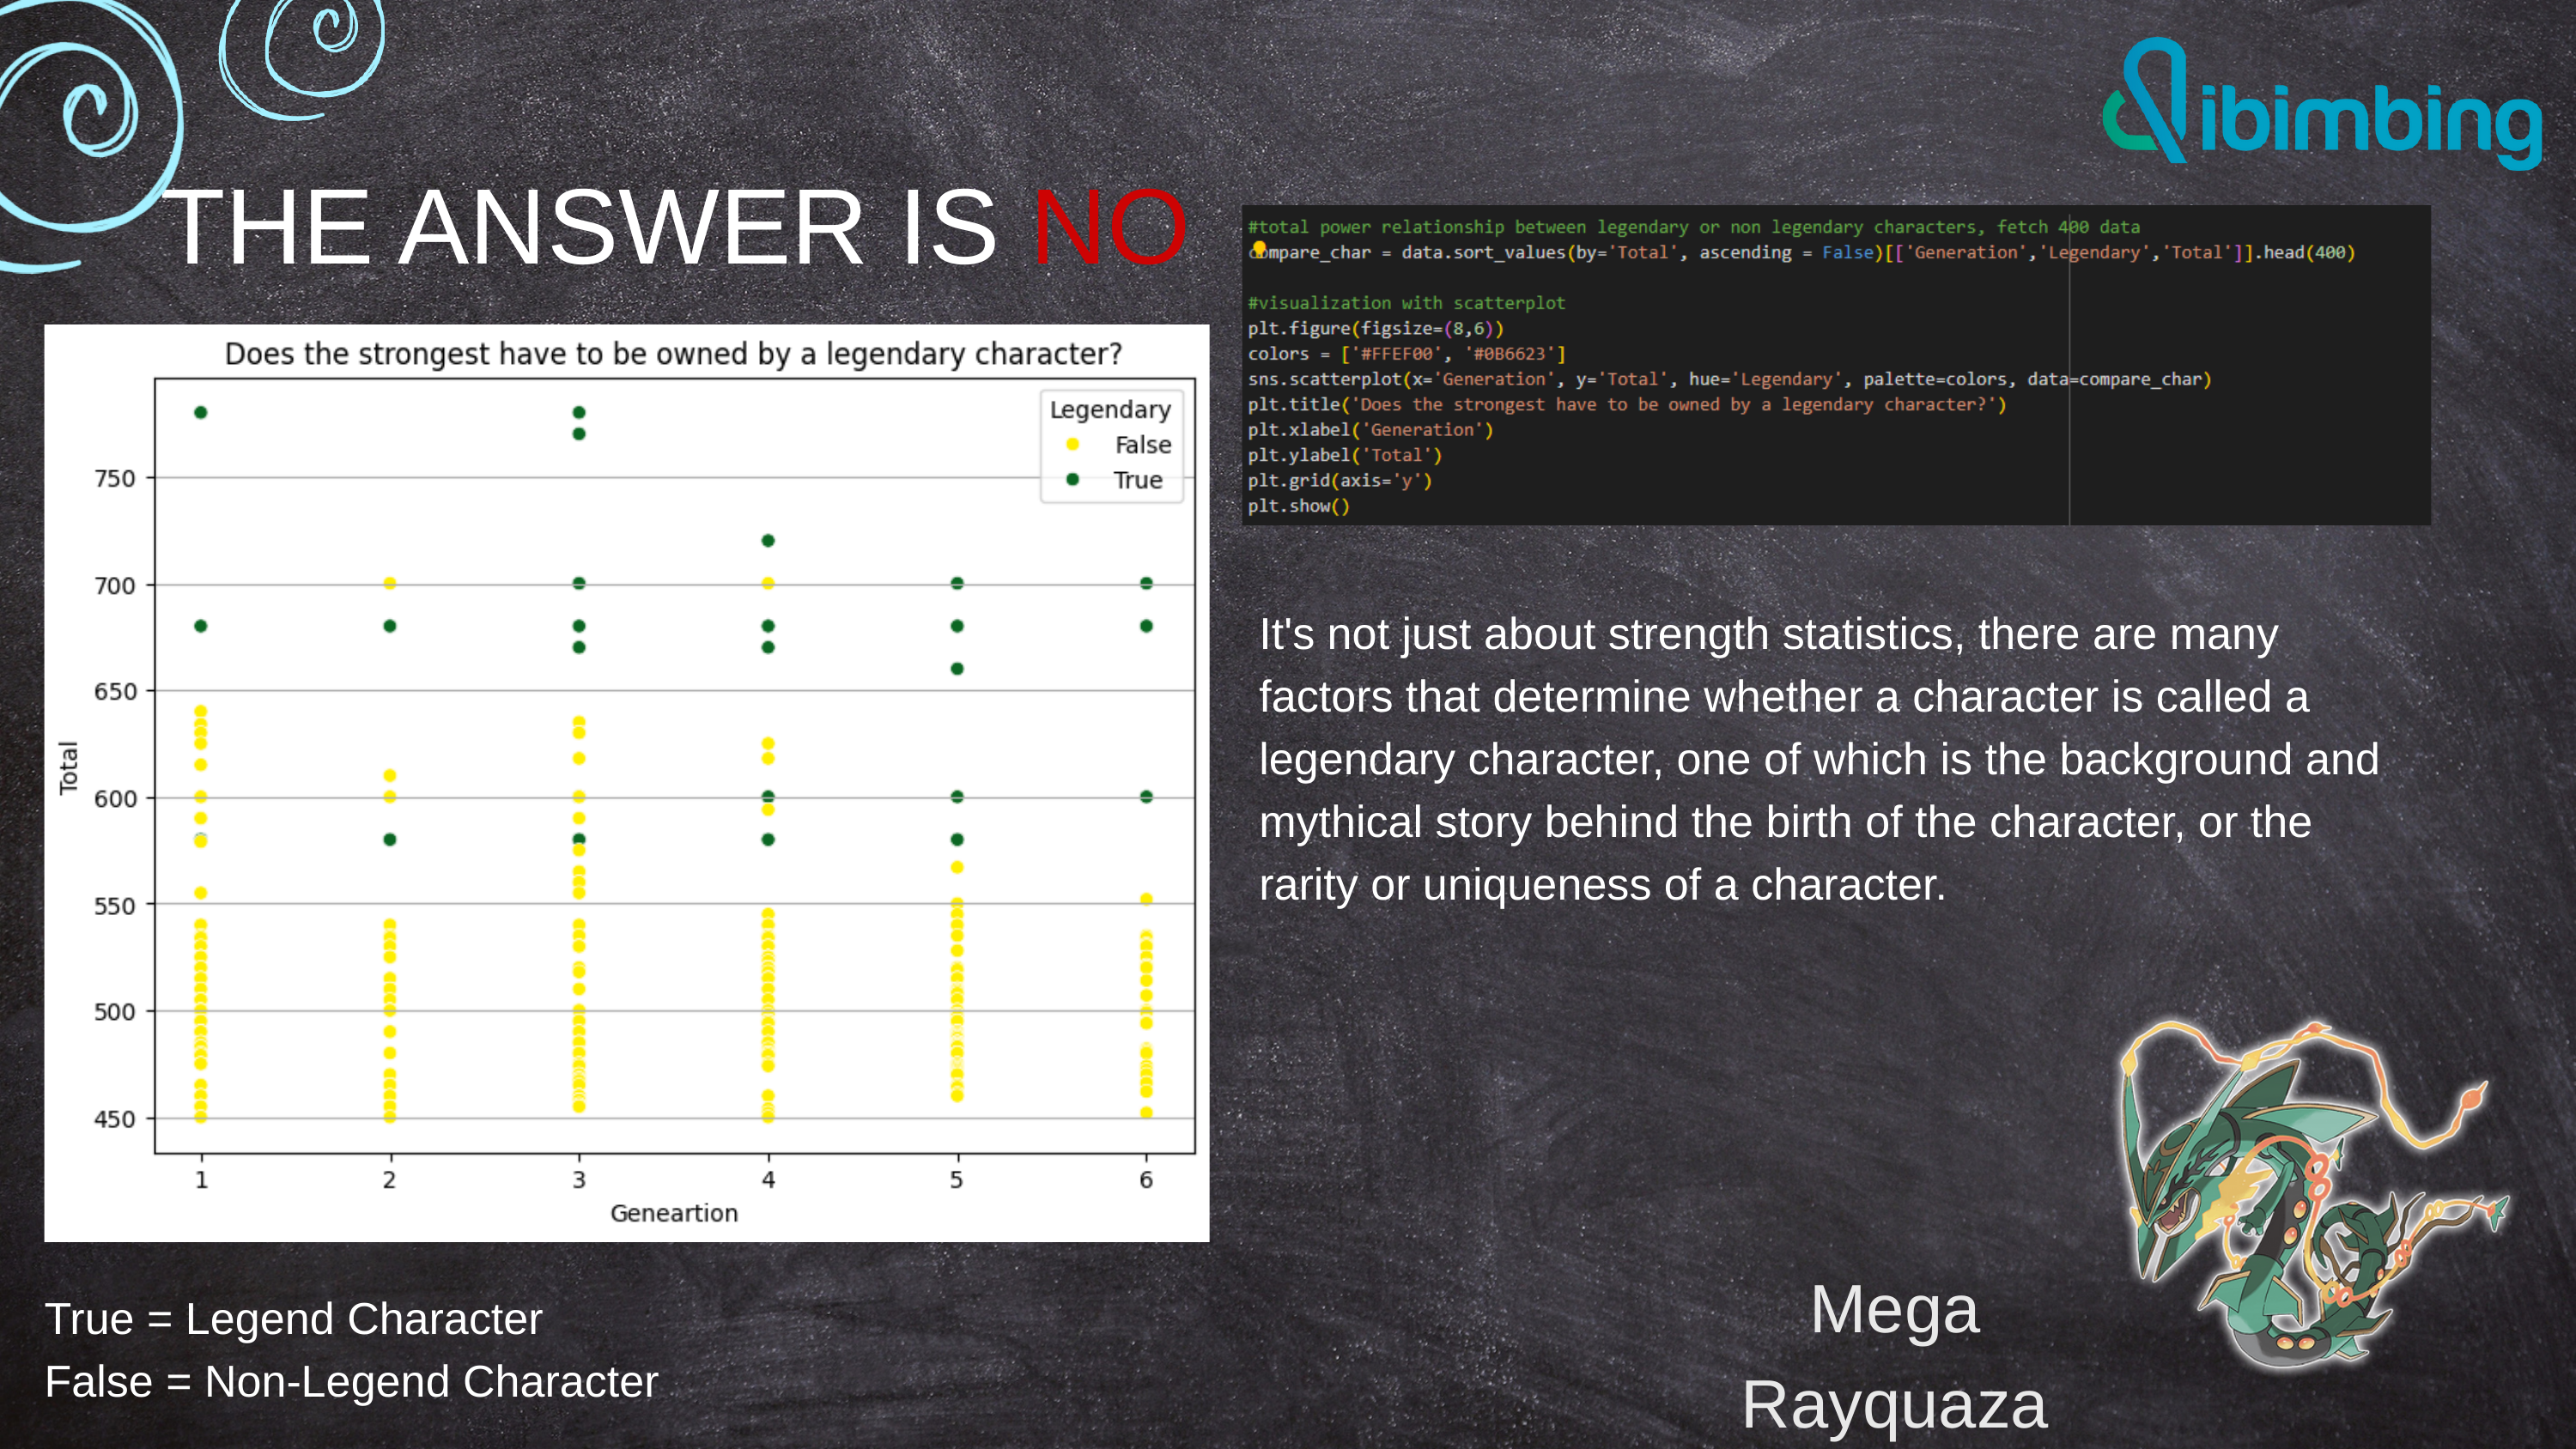

THE ANSWER IS NO

It's not just about strength statistics, there are many factors that determine whether a character is called a legendary character, one of which is the background and mythical story behind the birth of the character, or the rarity or uniqueness of a character.

Mega Rayquaza
True = Legend Character
False = Non-Legend Character